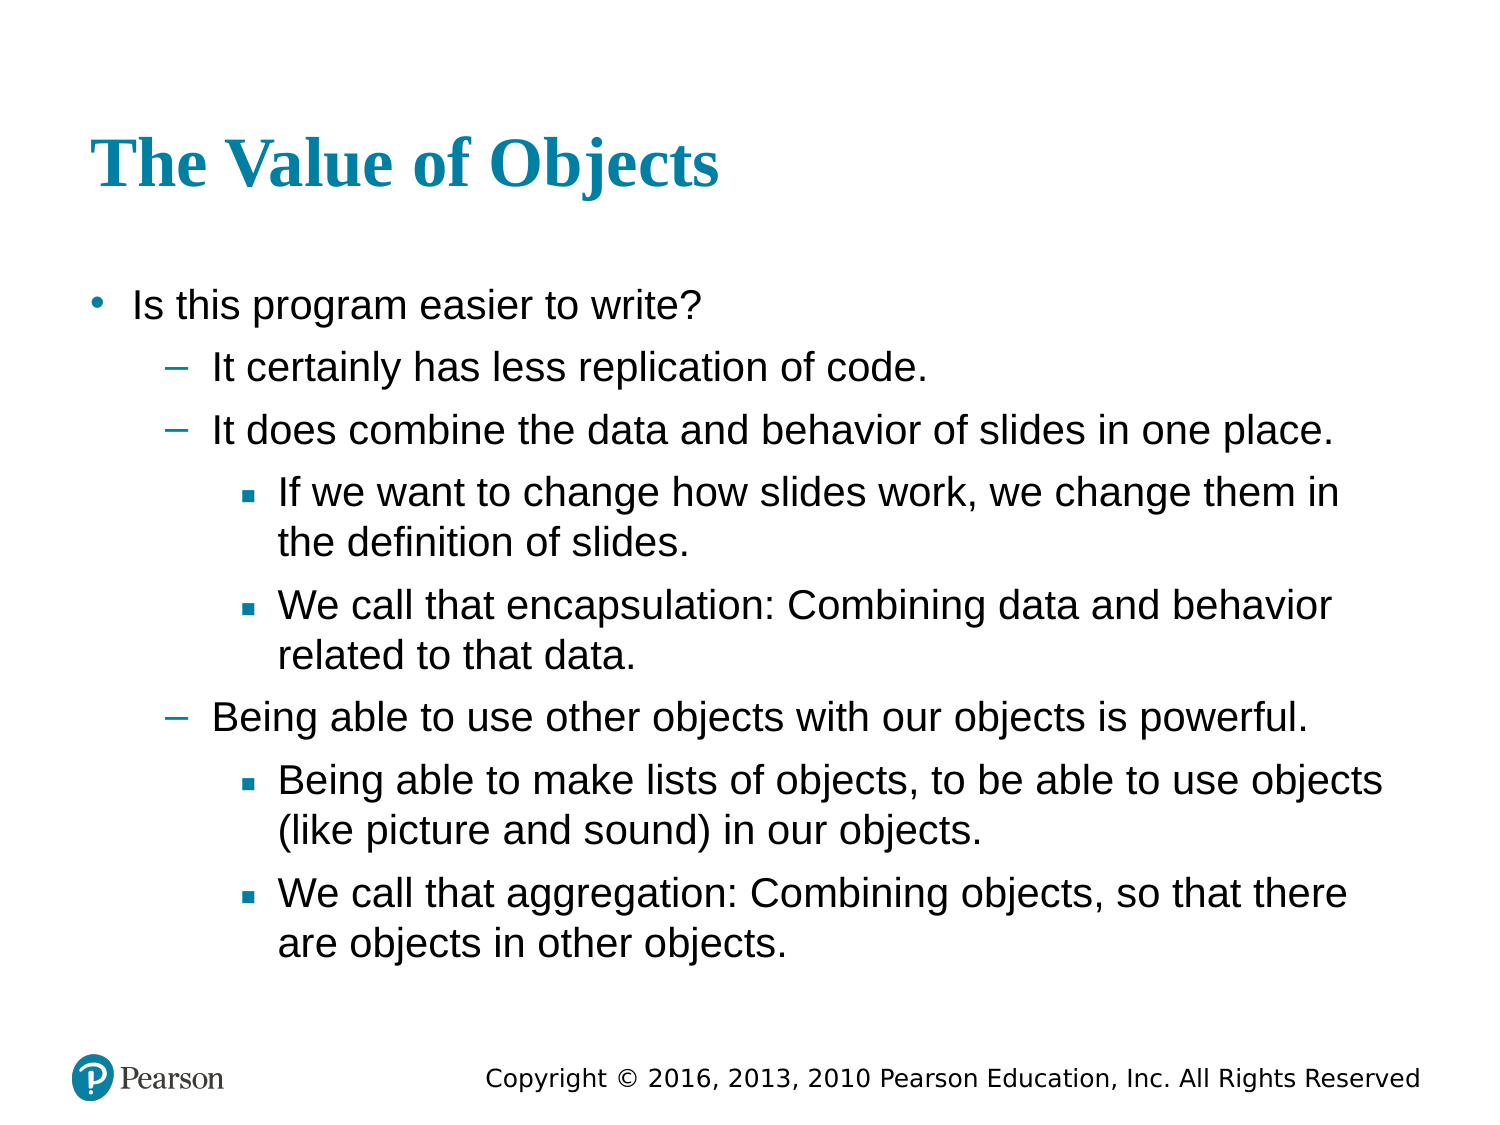

# The Value of Objects
Is this program easier to write?
It certainly has less replication of code.
It does combine the data and behavior of slides in one place.
If we want to change how slides work, we change them in the definition of slides.
We call that encapsulation: Combining data and behavior related to that data.
Being able to use other objects with our objects is powerful.
Being able to make lists of objects, to be able to use objects (like picture and sound) in our objects.
We call that aggregation: Combining objects, so that there are objects in other objects.